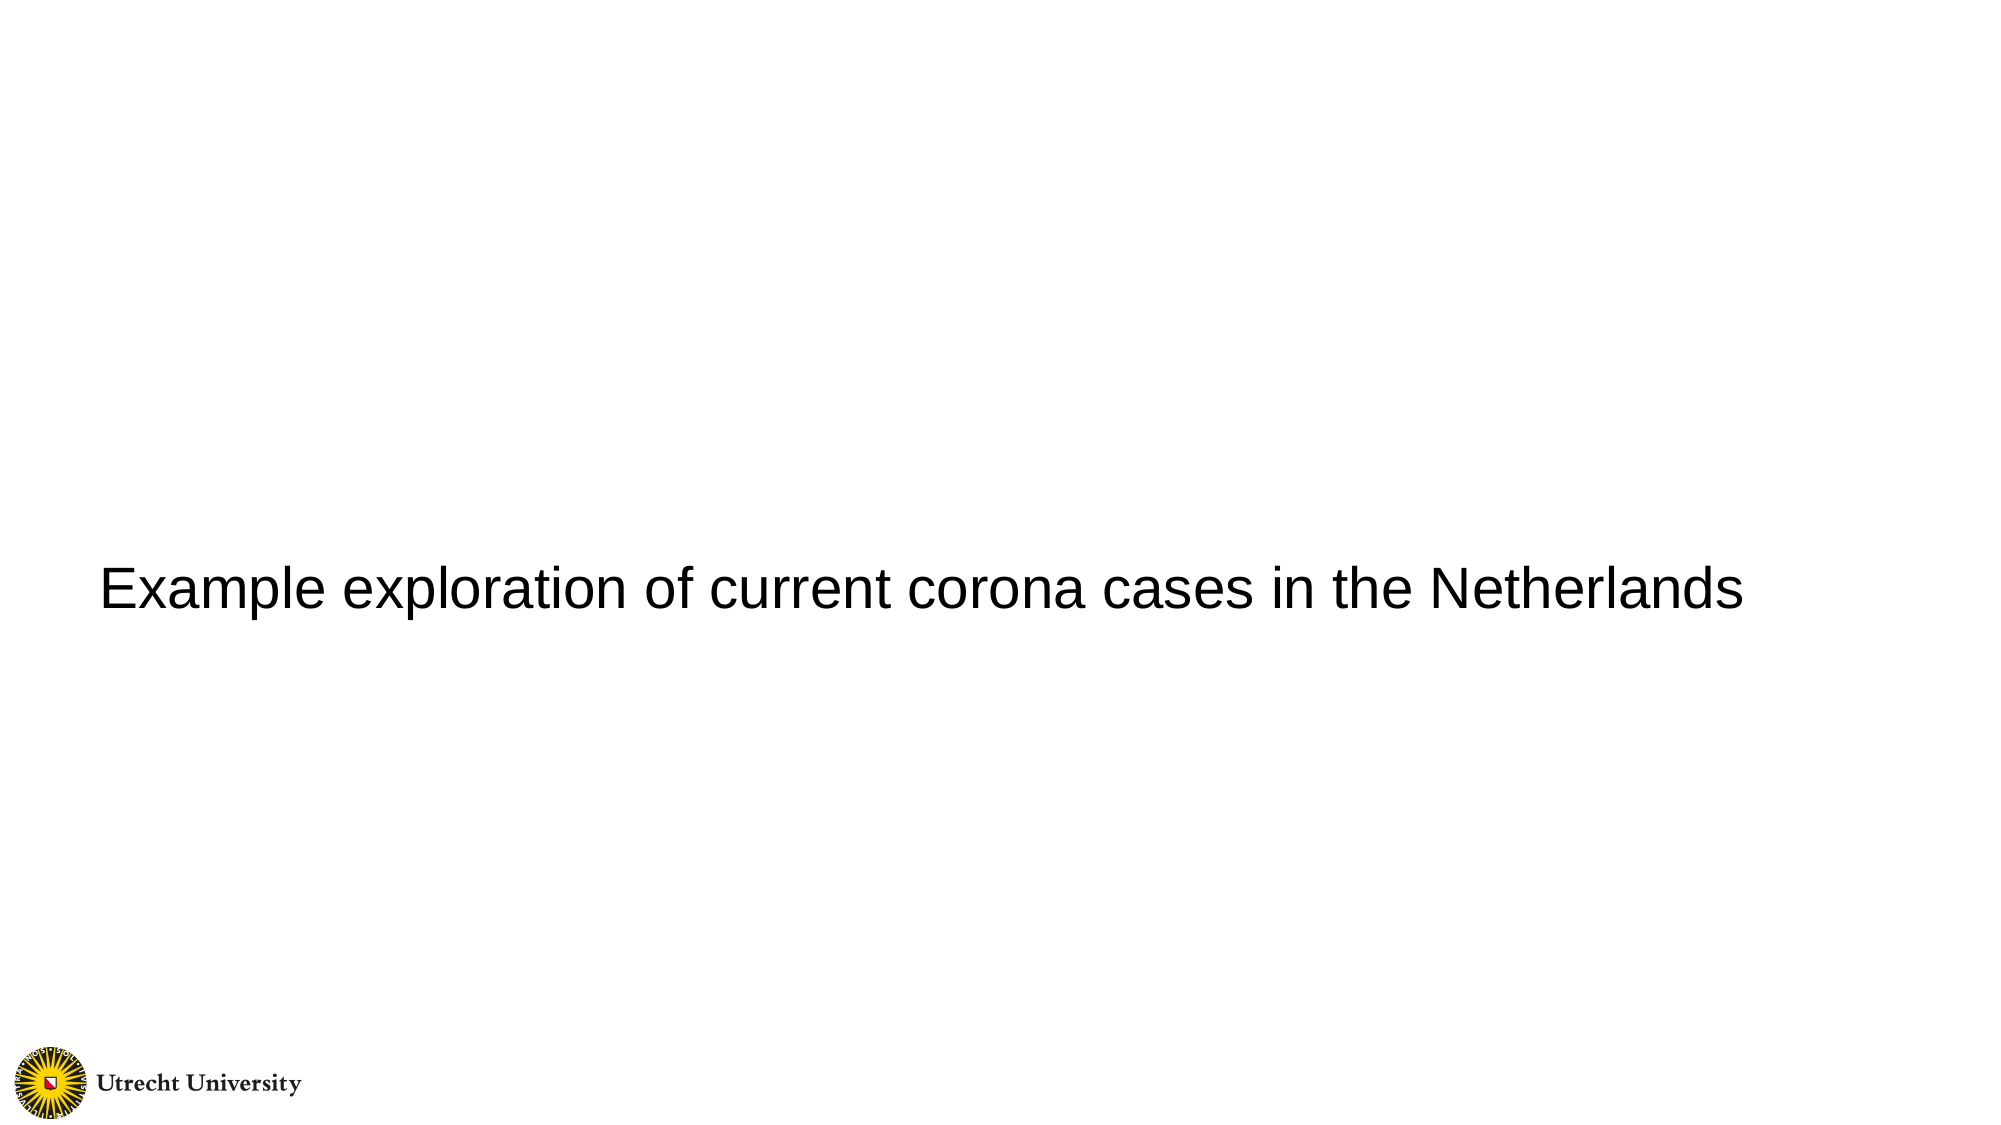

#
Example exploration of current corona cases in the Netherlands